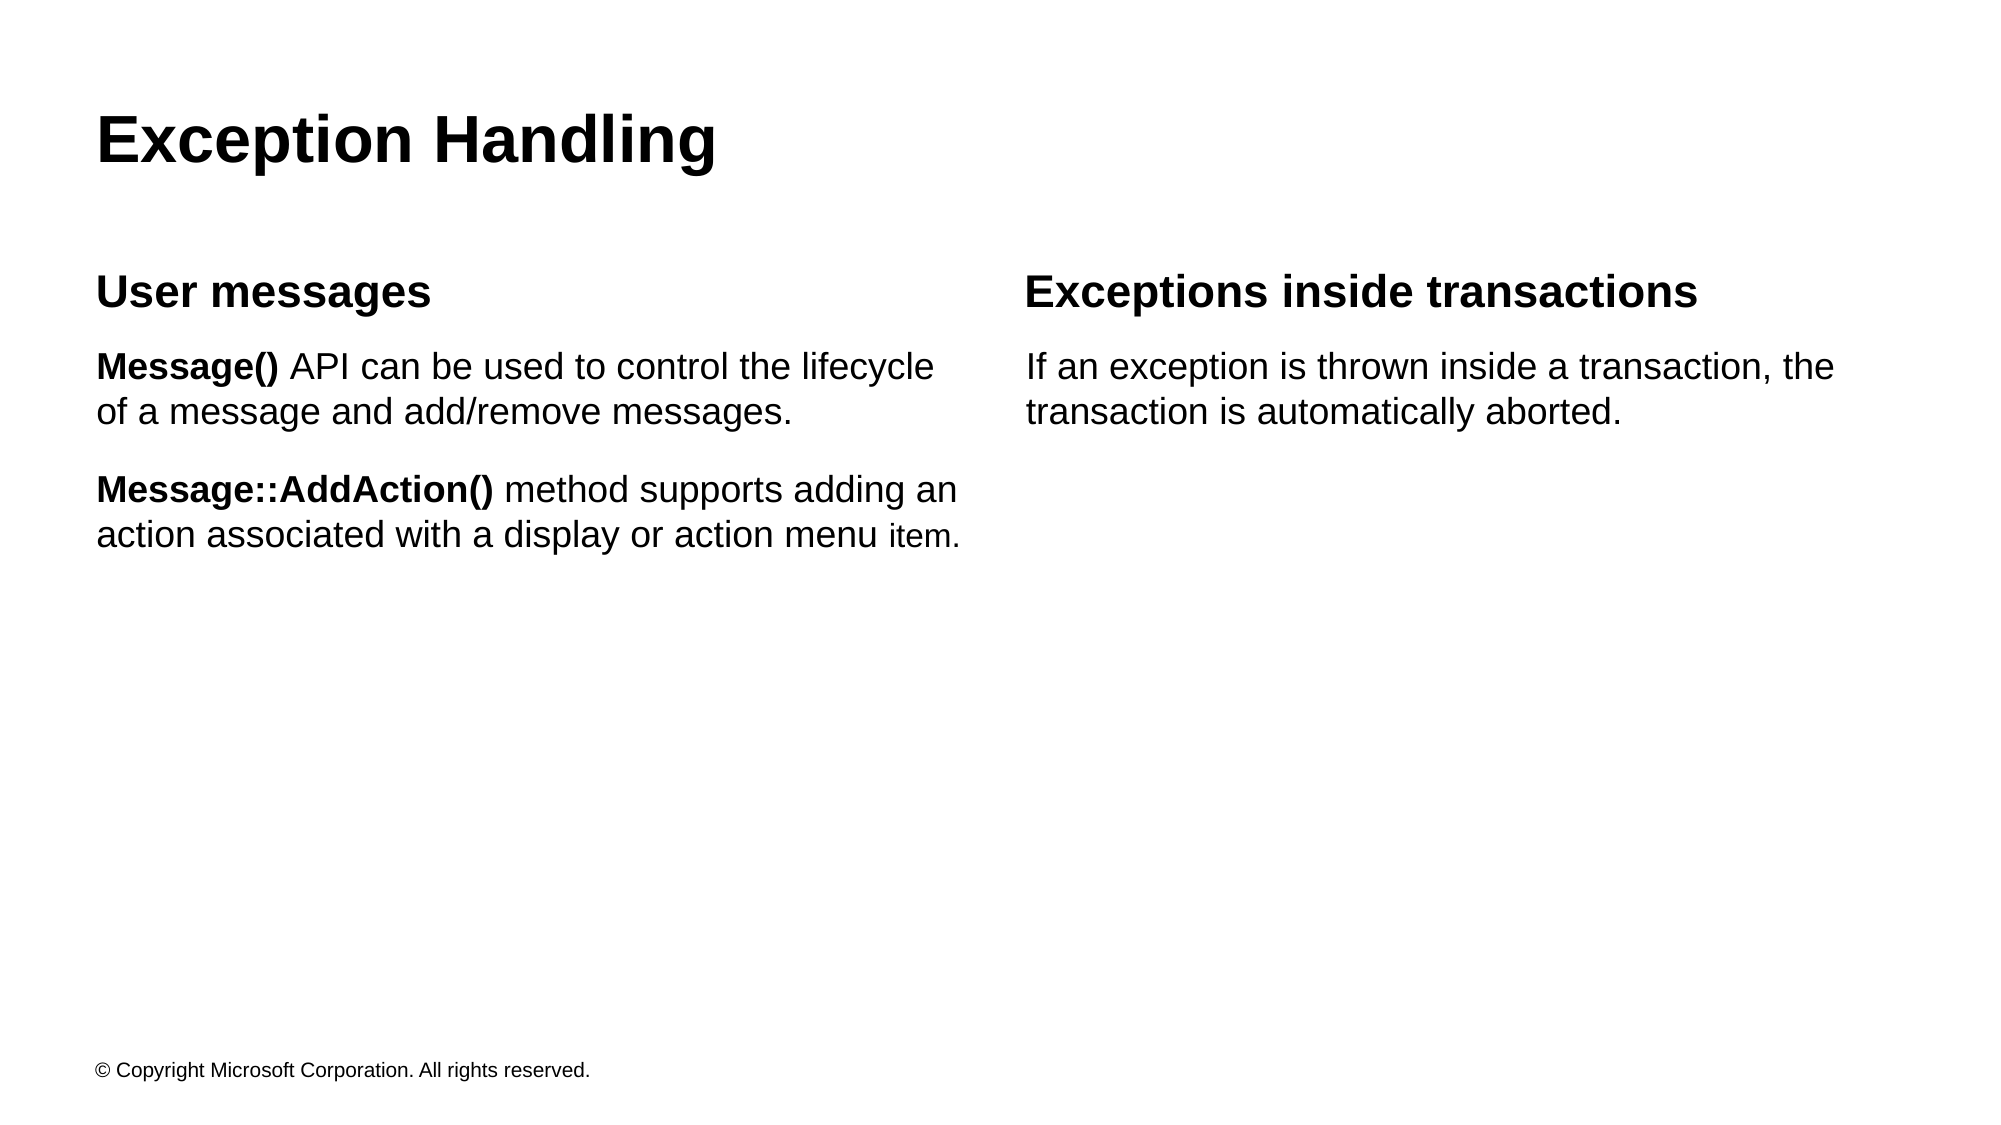

# Exception Handling
User messages
Exceptions inside transactions
Message() API can be used to control the lifecycle of a message and add/remove messages.
Message::AddAction() method supports adding an action associated with a display or action menu item.
If an exception is thrown inside a transaction, the transaction is automatically aborted.